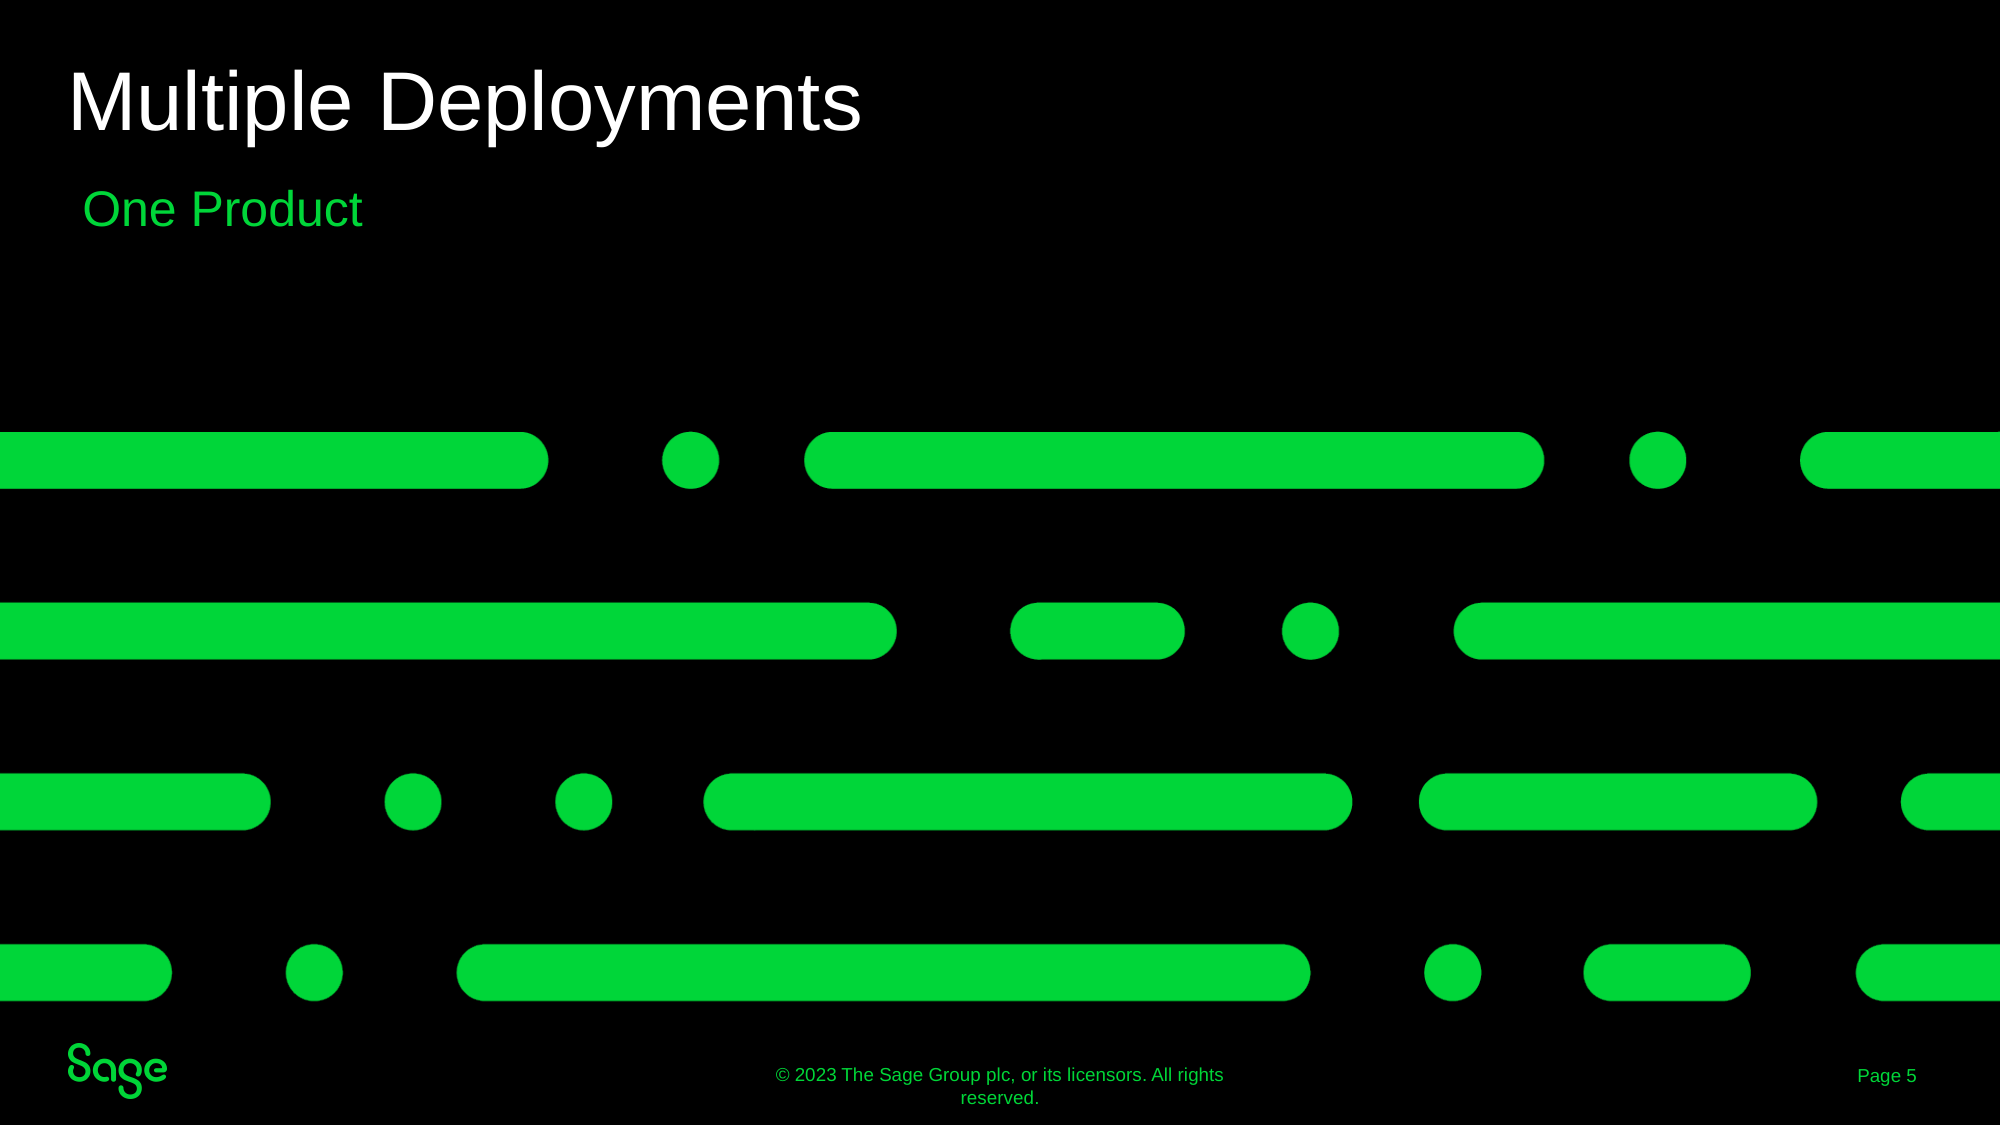

# Multiple Deployments
One Product
Page 5